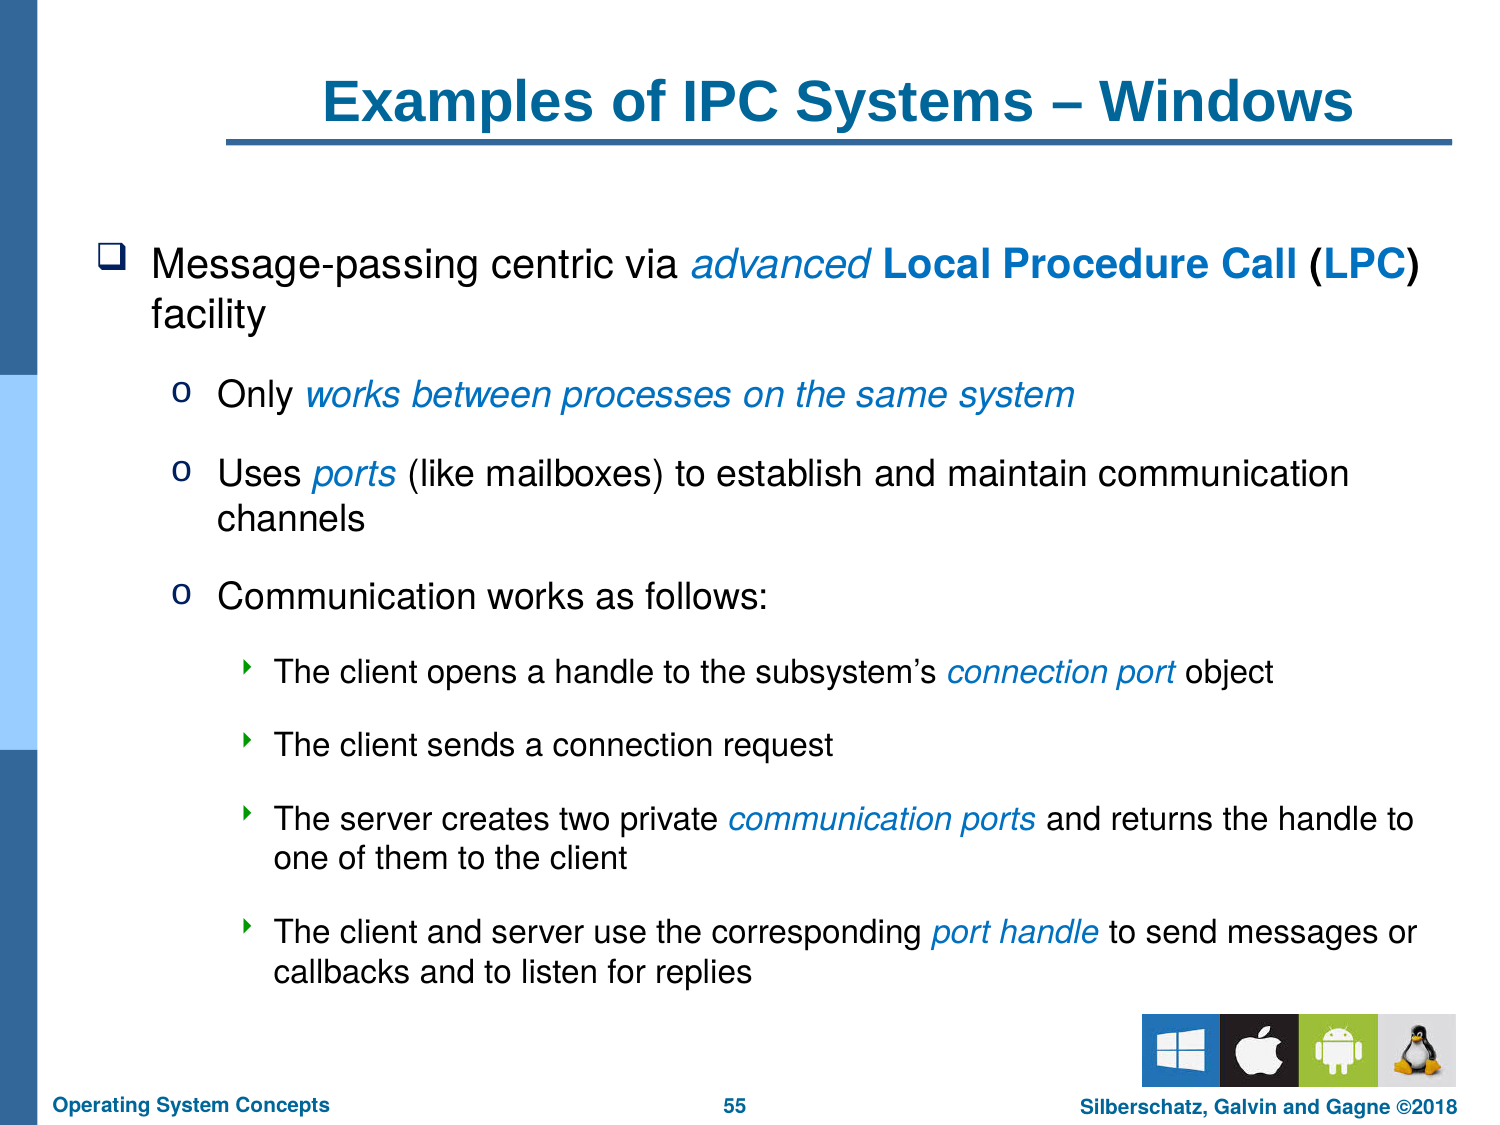

# Examples of IPC Systems – Windows
Message-passing centric via advanced Local Procedure Call (LPC) facility
Only works between processes on the same system
Uses ports (like mailboxes) to establish and maintain communication channels
Communication works as follows:
The client opens a handle to the subsystem’s connection port object
The client sends a connection request
The server creates two private communication ports and returns the handle to one of them to the client
The client and server use the corresponding port handle to send messages or callbacks and to listen for replies